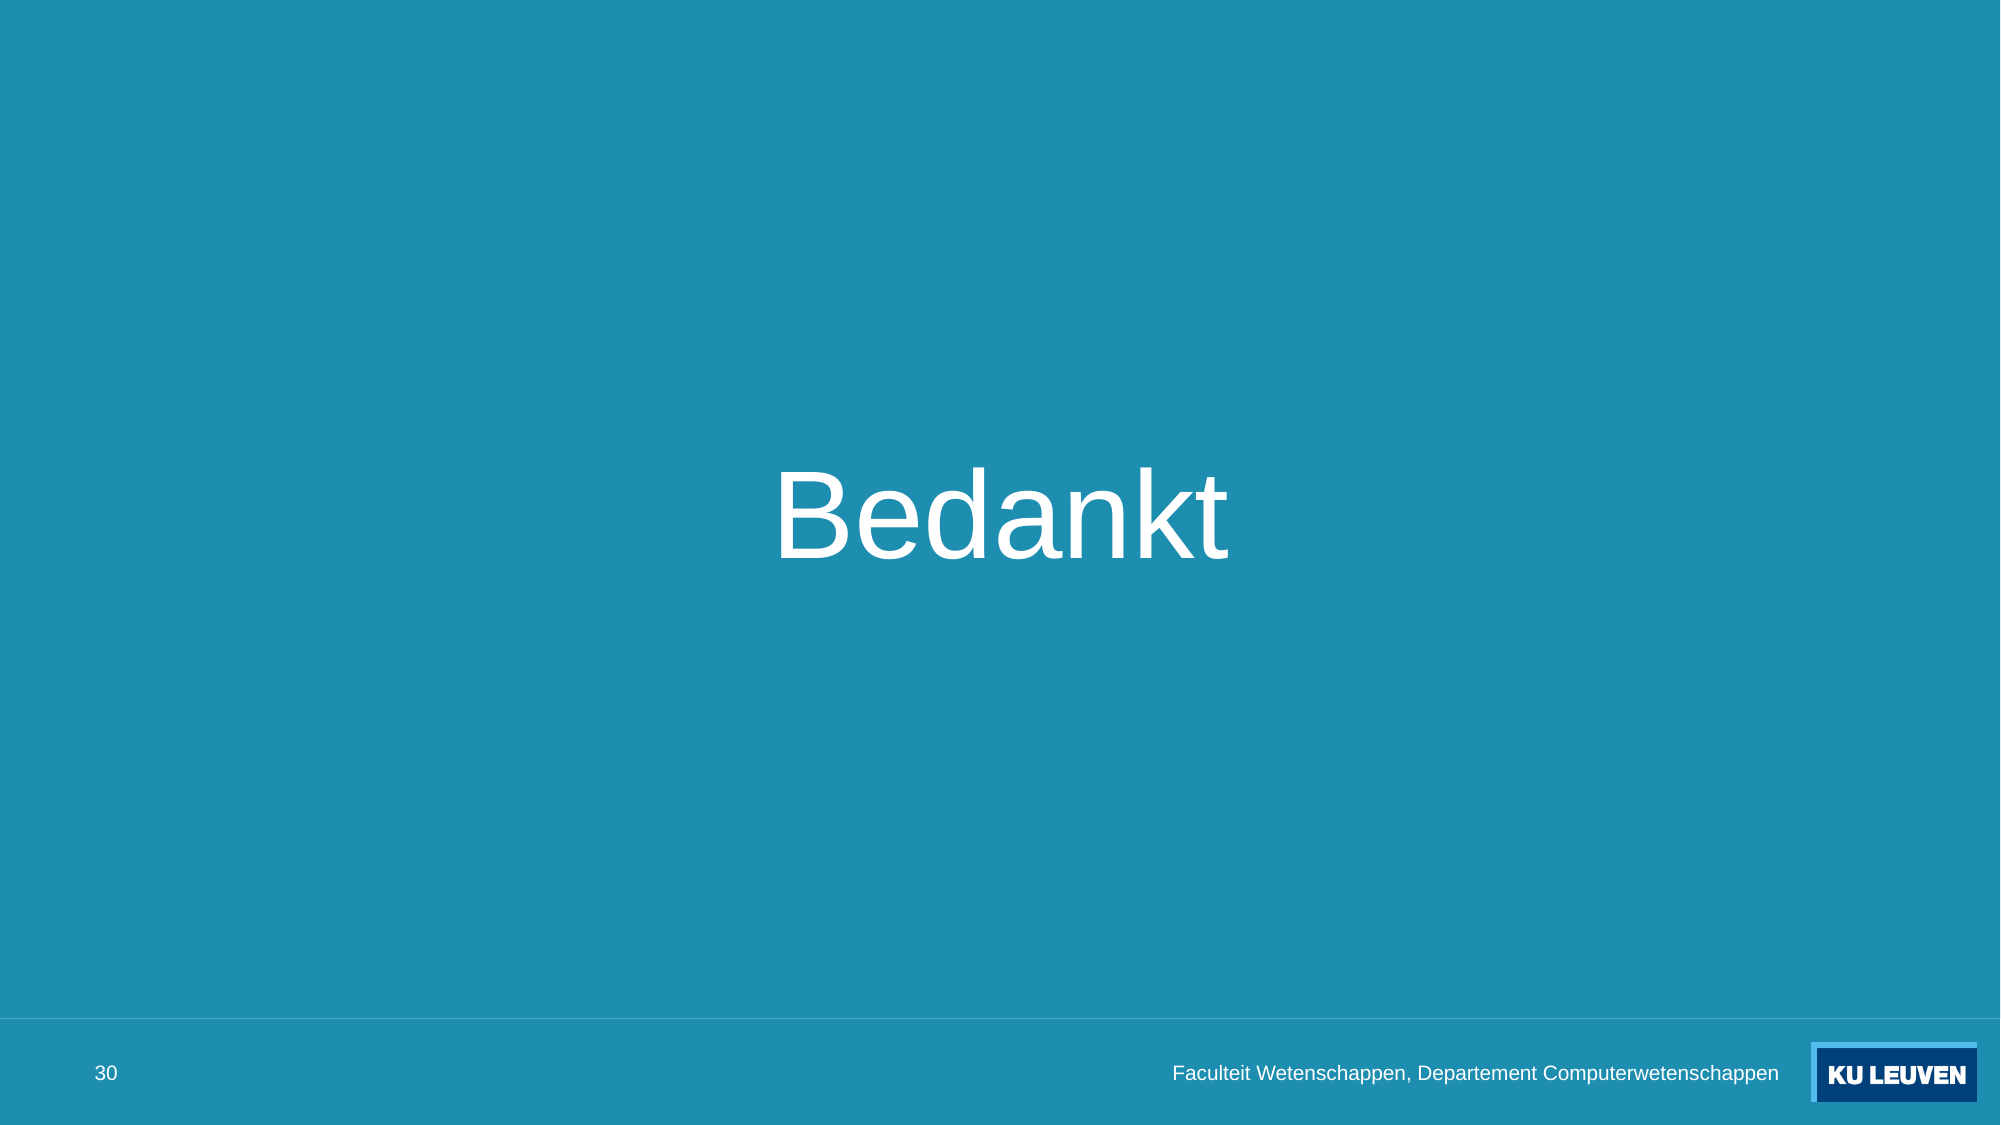

# Bedankt
30
Faculteit Wetenschappen, Departement Computerwetenschappen